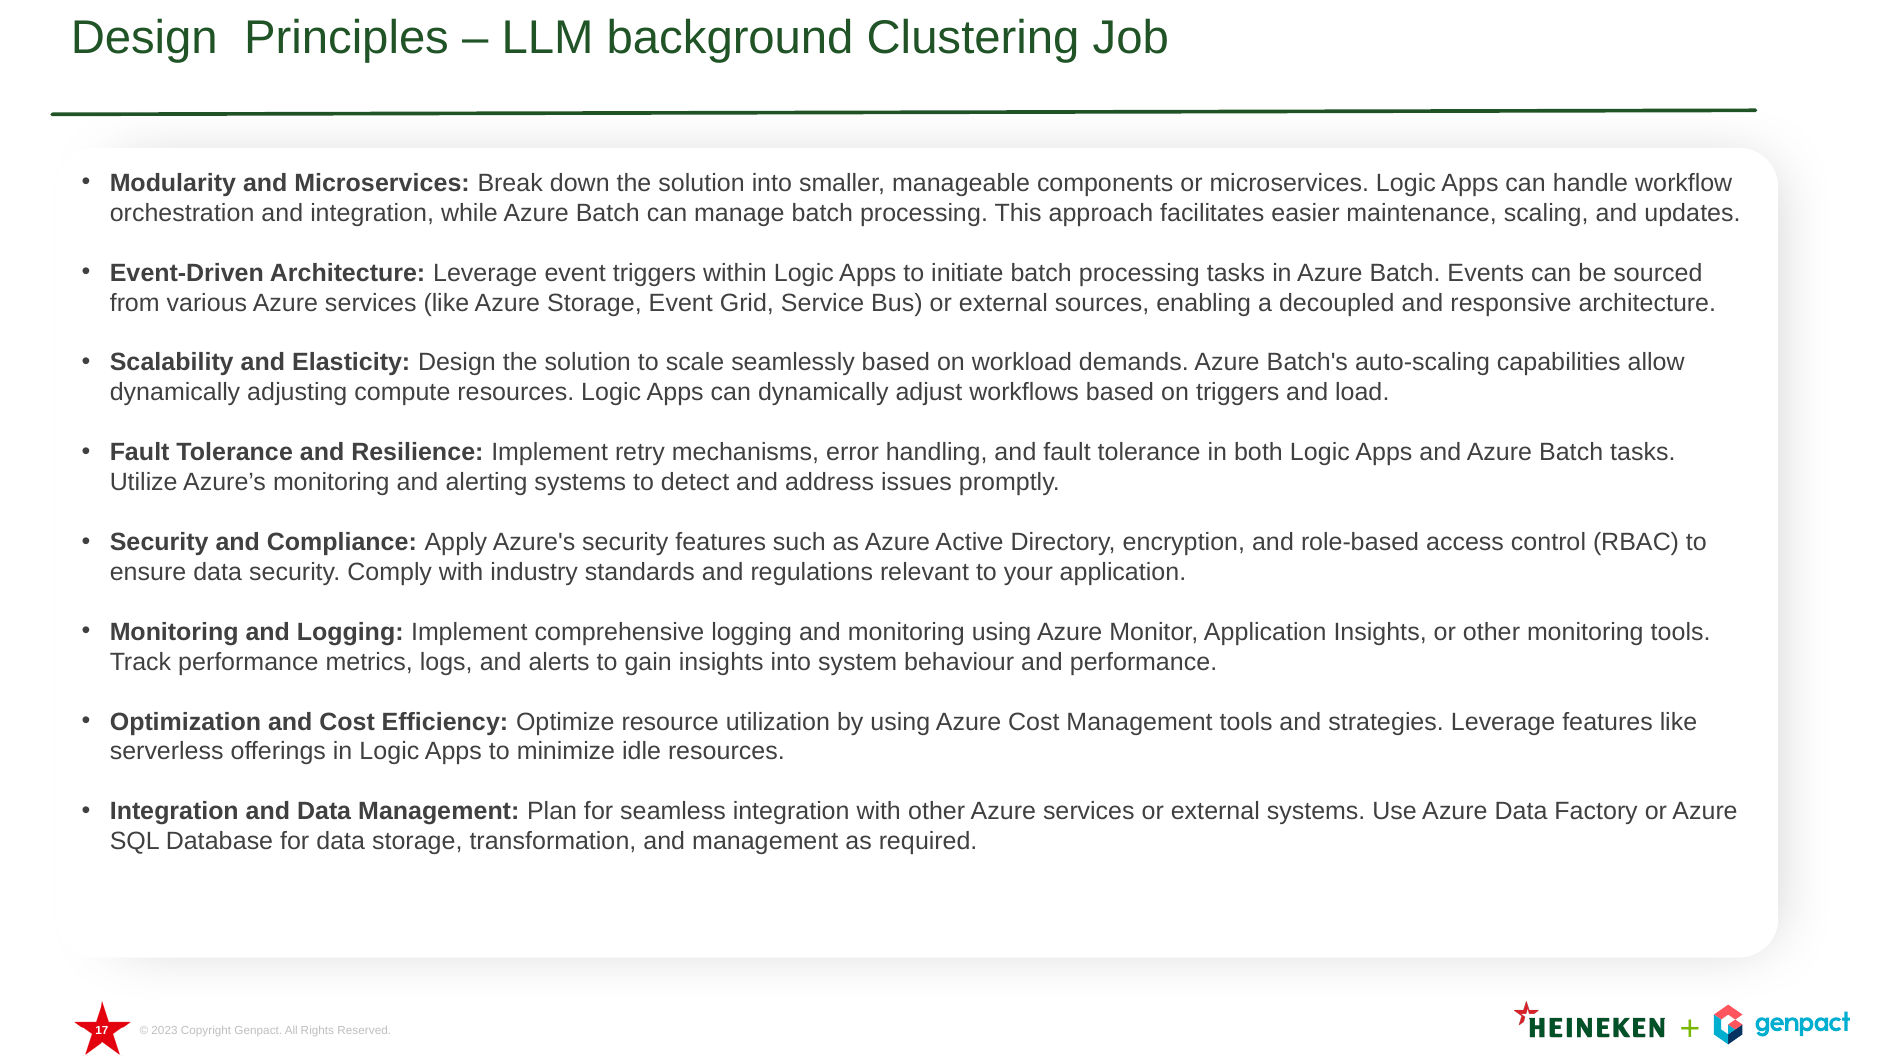

Design  Principles – LLM background Clustering Job
Modularity and Microservices: Break down the solution into smaller, manageable components or microservices. Logic Apps can handle workflow orchestration and integration, while Azure Batch can manage batch processing. This approach facilitates easier maintenance, scaling, and updates.

Event-Driven Architecture: Leverage event triggers within Logic Apps to initiate batch processing tasks in Azure Batch. Events can be sourced from various Azure services (like Azure Storage, Event Grid, Service Bus) or external sources, enabling a decoupled and responsive architecture.

Scalability and Elasticity: Design the solution to scale seamlessly based on workload demands. Azure Batch's auto-scaling capabilities allow dynamically adjusting compute resources. Logic Apps can dynamically adjust workflows based on triggers and load.

Fault Tolerance and Resilience: Implement retry mechanisms, error handling, and fault tolerance in both Logic Apps and Azure Batch tasks. Utilize Azure’s monitoring and alerting systems to detect and address issues promptly.

Security and Compliance: Apply Azure's security features such as Azure Active Directory, encryption, and role-based access control (RBAC) to ensure data security. Comply with industry standards and regulations relevant to your application.

Monitoring and Logging: Implement comprehensive logging and monitoring using Azure Monitor, Application Insights, or other monitoring tools. Track performance metrics, logs, and alerts to gain insights into system behaviour and performance.

Optimization and Cost Efficiency: Optimize resource utilization by using Azure Cost Management tools and strategies. Leverage features like serverless offerings in Logic Apps to minimize idle resources.

Integration and Data Management: Plan for seamless integration with other Azure services or external systems. Use Azure Data Factory or Azure SQL Database for data storage, transformation, and management as required.